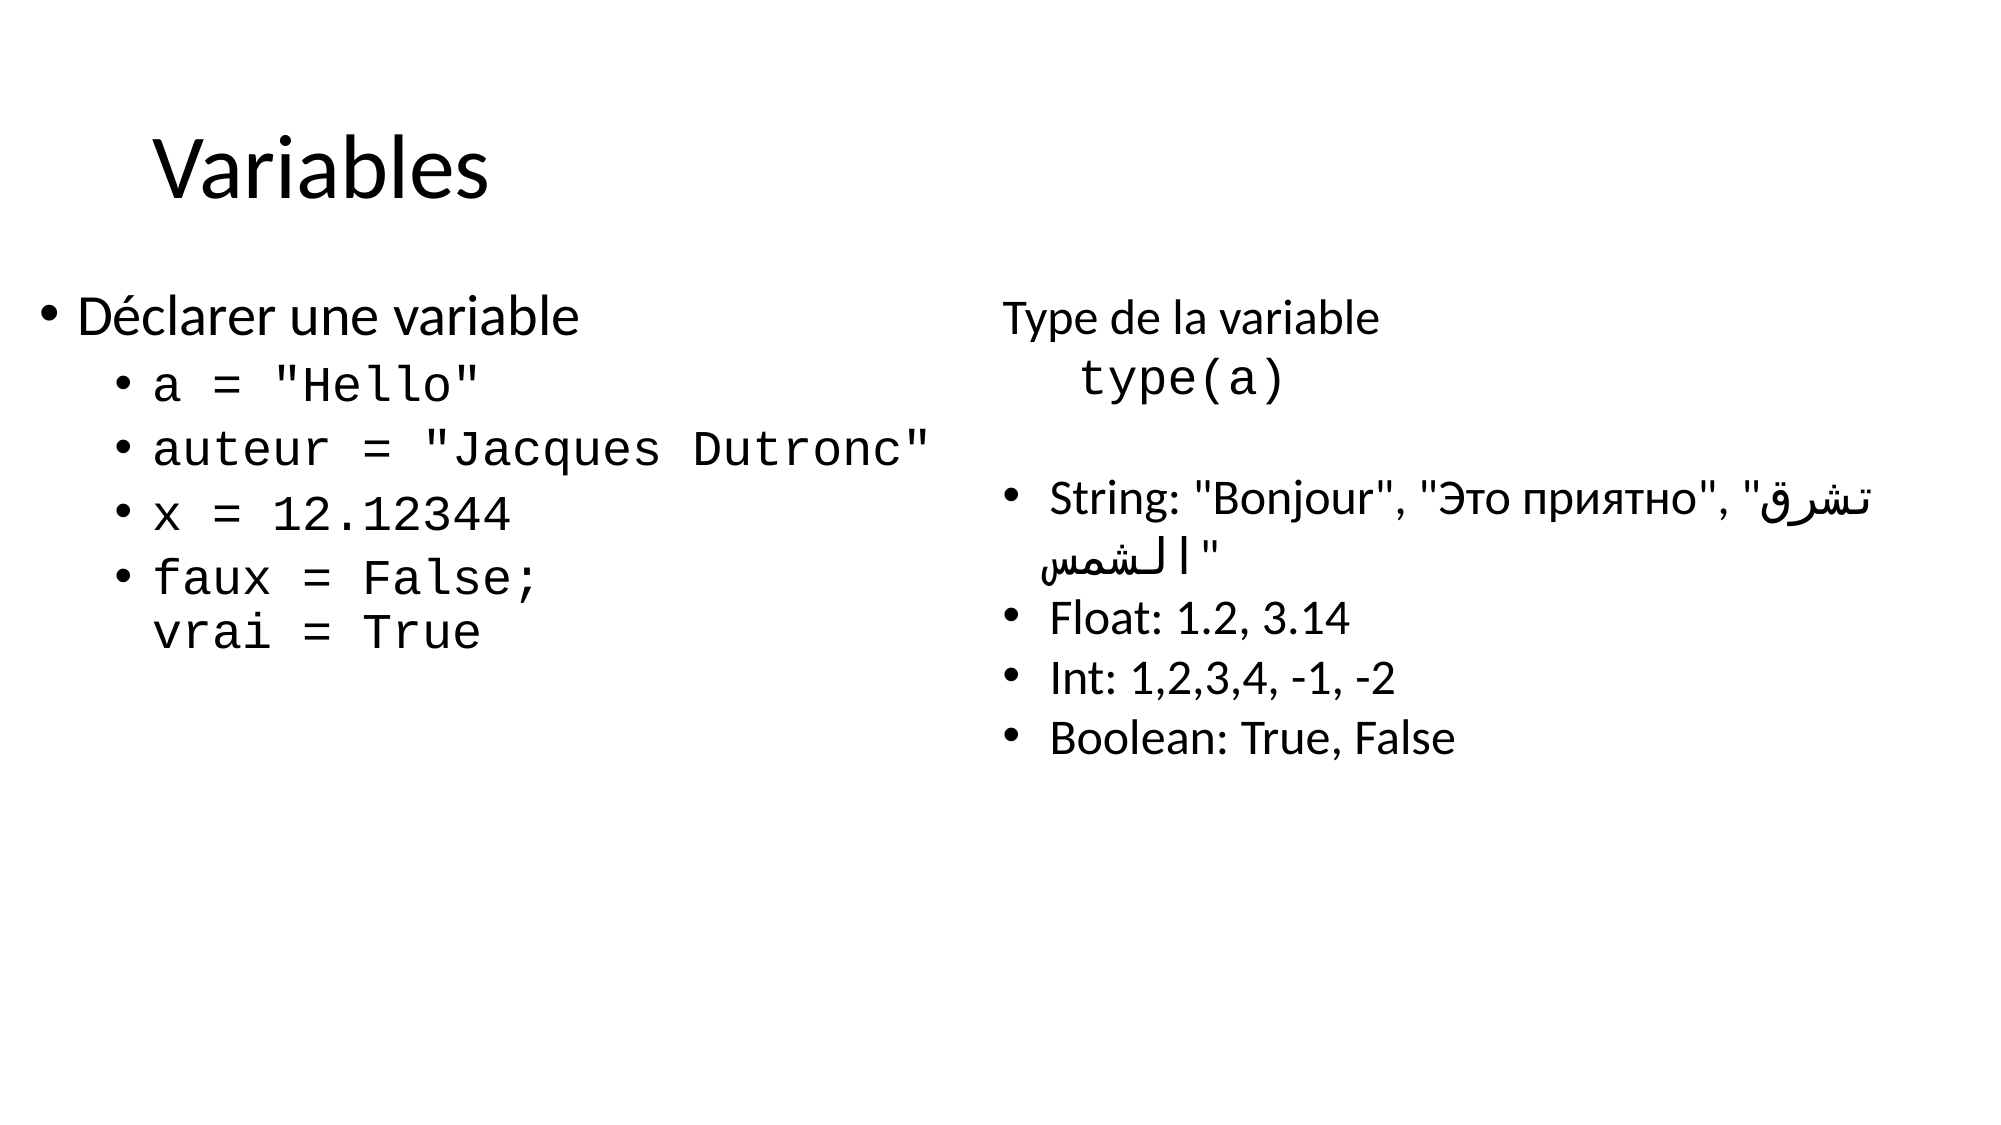

# Variables
Déclarer une variable
a = "Hello"
auteur = "Jacques Dutronc"
x = 12.12344
faux = False;
vrai = True

Type de la variable
type(a)

String: "Bonjour", "Это приятно", "تشرق الشمس"
Float: 1.2, 3.14
Int: 1,2,3,4, -1, -2
Boolean: True, False